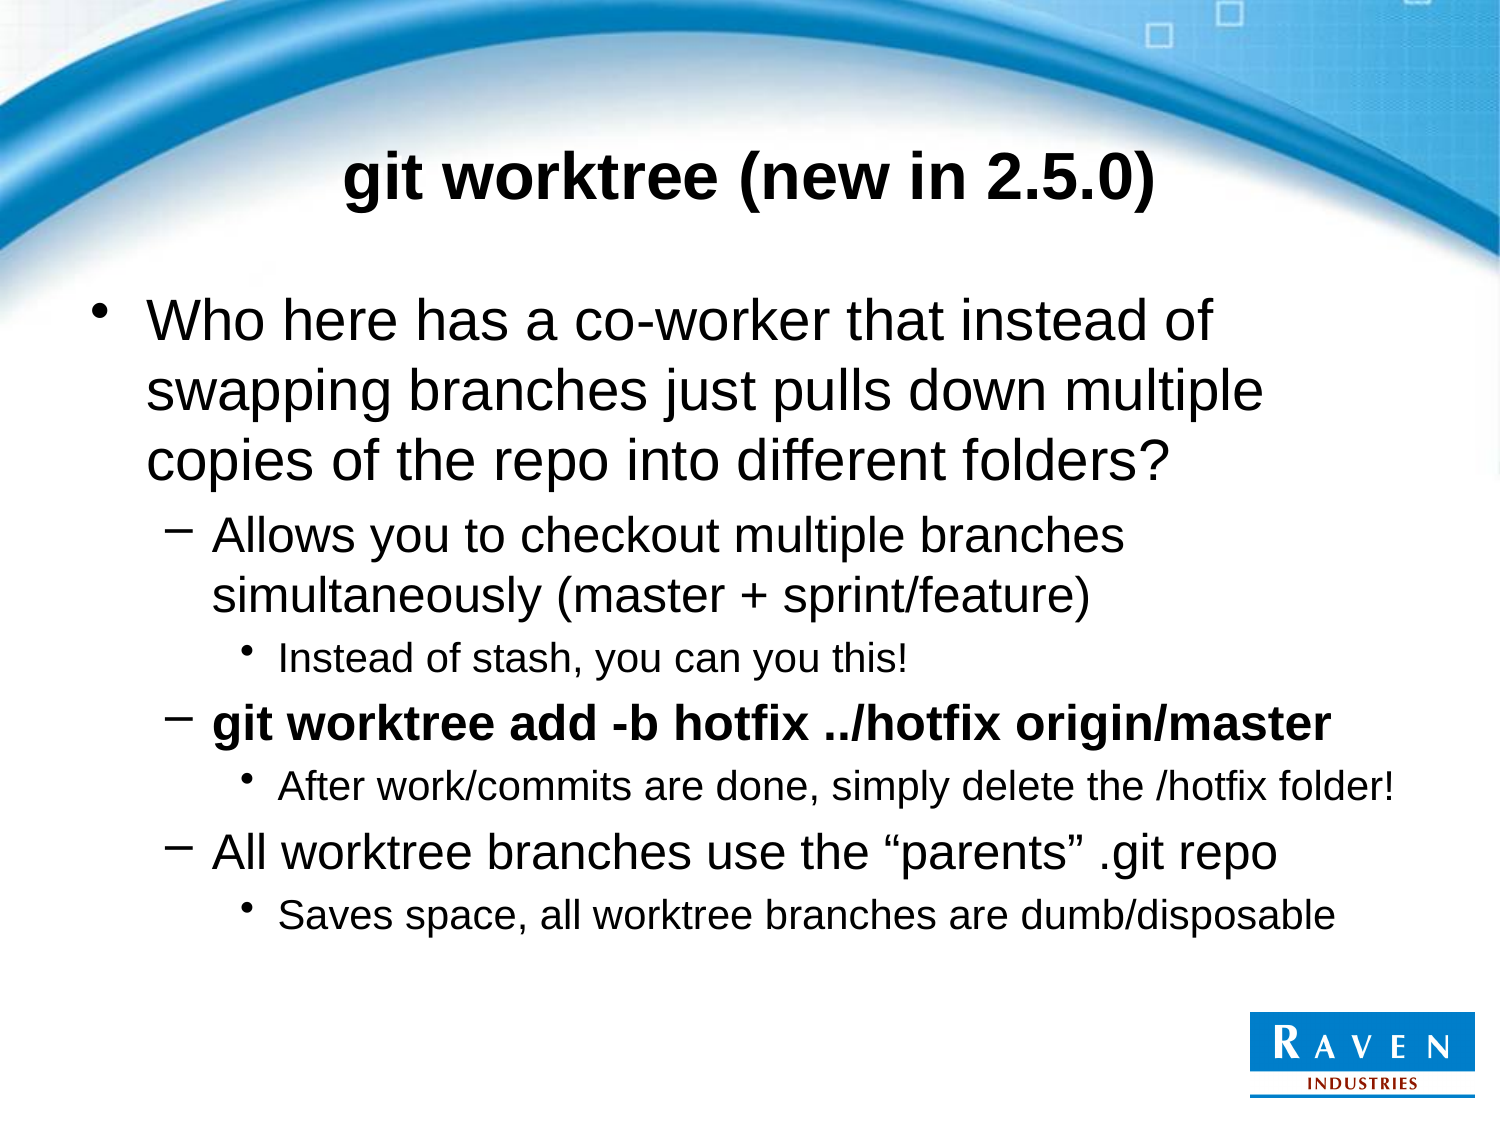

# git worktree (new in 2.5.0)
Who here has a co-worker that instead of swapping branches just pulls down multiple copies of the repo into different folders?
Allows you to checkout multiple branches simultaneously (master + sprint/feature)
Instead of stash, you can you this!
git worktree add -b hotfix ../hotfix origin/master
After work/commits are done, simply delete the /hotfix folder!
All worktree branches use the “parents” .git repo
Saves space, all worktree branches are dumb/disposable